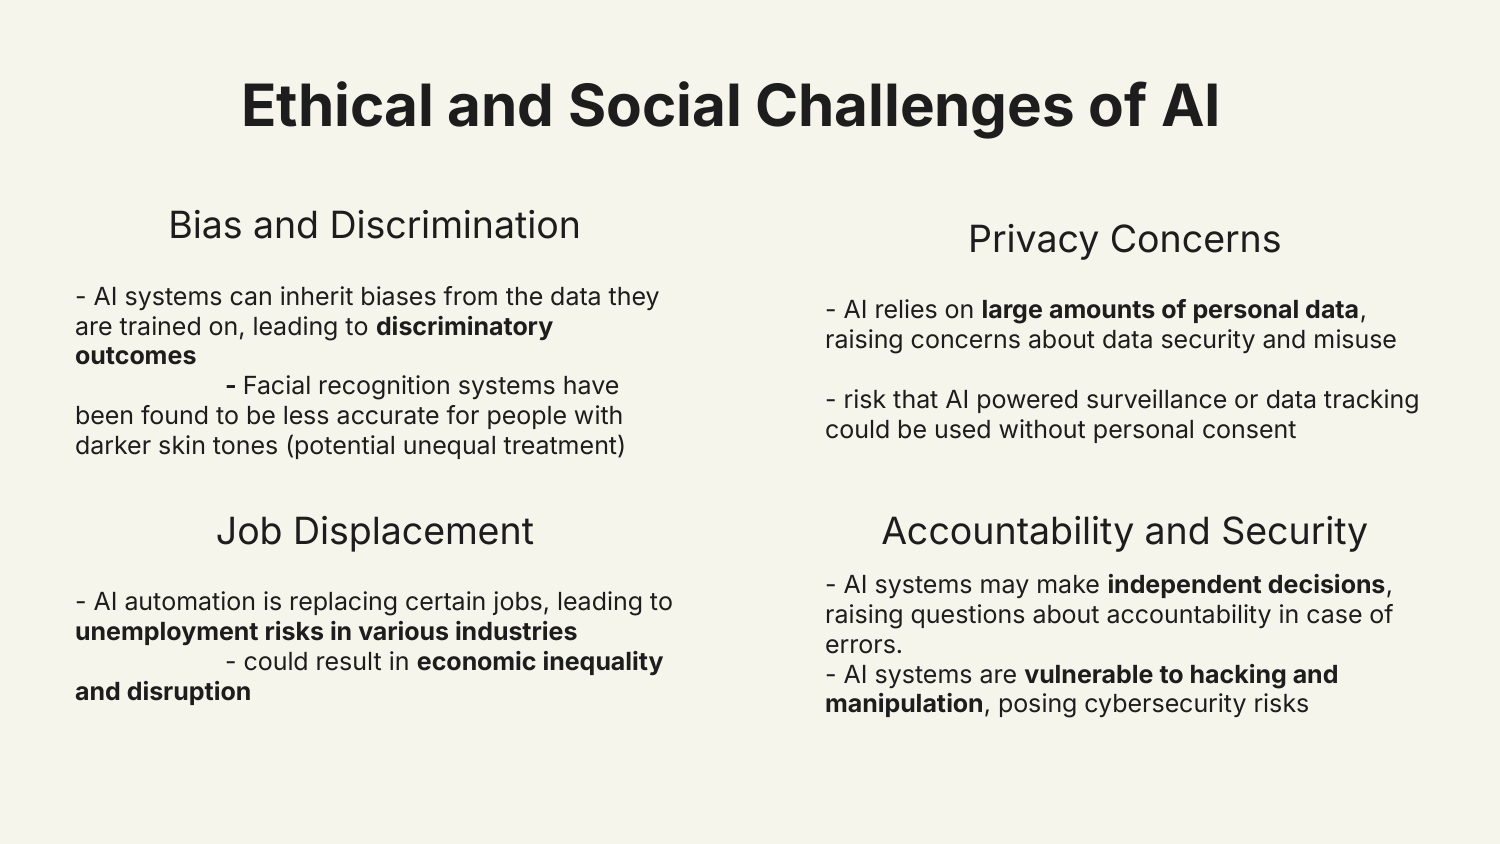

# Ethical and Social Challenges of AI
Bias and Discrimination
Privacy Concerns
- AI systems can inherit biases from the data they are trained on, leading to discriminatory outcomes
	- Facial recognition systems have been found to be less accurate for people with darker skin tones (potential unequal treatment)
- AI relies on large amounts of personal data, raising concerns about data security and misuse

- risk that AI powered surveillance or data tracking could be used without personal consent
Job Displacement
Accountability and Security
- AI systems may make independent decisions, raising questions about accountability in case of errors.
- AI systems are vulnerable to hacking and manipulation, posing cybersecurity risks

- AI automation is replacing certain jobs, leading to unemployment risks in various industries
	- could result in economic inequality and disruption